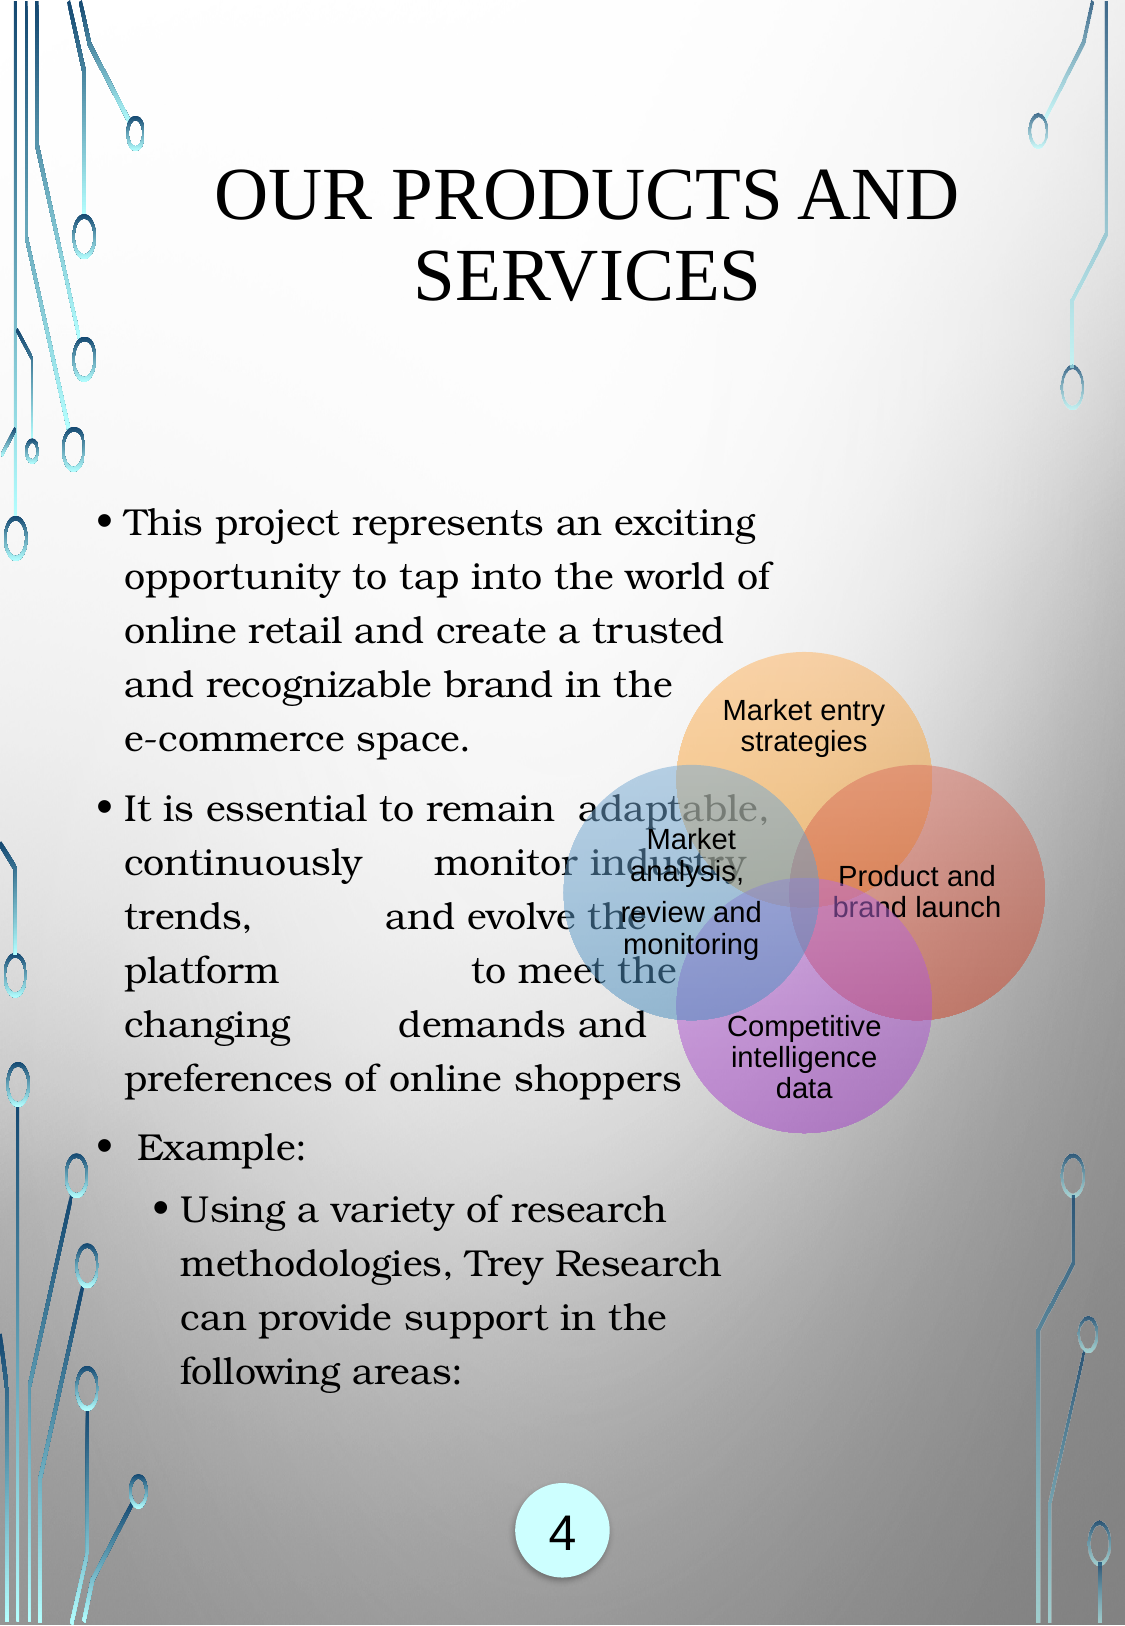

# Our Products and Services
This project represents an exciting opportunity to tap into the world of online retail and create a trusted and recognizable brand in the      e-commerce space.
It is essential to remain  adaptable, continuously      monitor industry trends,           and evolve the platform                to meet the changing         demands and preferences of online shoppers
 Example:
Using a variety of research methodologies, Trey Research can provide support in the following areas:
Market entry strategies
Product and brand launch
Competitive intelligence data
Market analysis,
review and monitoring
4